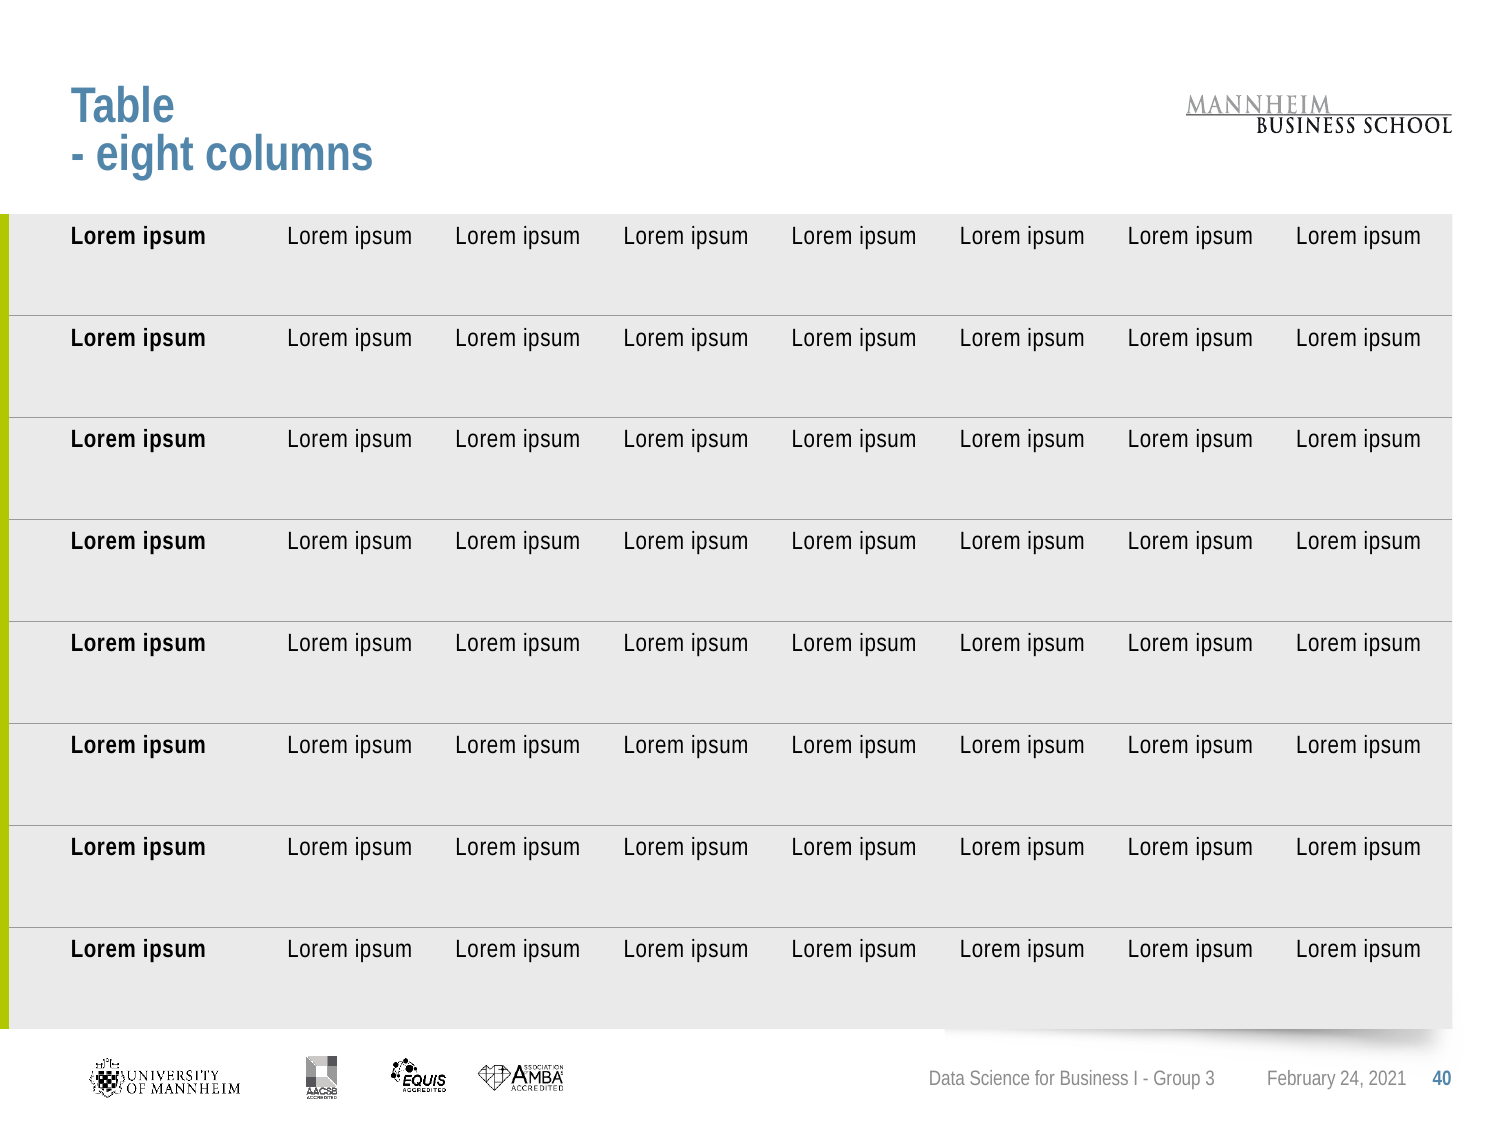

# Table - eight columns
|  | Lorem ipsum | Lorem ipsum | Lorem ipsum | Lorem ipsum | Lorem ipsum | Lorem ipsum | Lorem ipsum | Lorem ipsum |
| --- | --- | --- | --- | --- | --- | --- | --- | --- |
|  | Lorem ipsum | Lorem ipsum | Lorem ipsum | Lorem ipsum | Lorem ipsum | Lorem ipsum | Lorem ipsum | Lorem ipsum |
|  | Lorem ipsum | Lorem ipsum | Lorem ipsum | Lorem ipsum | Lorem ipsum | Lorem ipsum | Lorem ipsum | Lorem ipsum |
|  | Lorem ipsum | Lorem ipsum | Lorem ipsum | Lorem ipsum | Lorem ipsum | Lorem ipsum | Lorem ipsum | Lorem ipsum |
|  | Lorem ipsum | Lorem ipsum | Lorem ipsum | Lorem ipsum | Lorem ipsum | Lorem ipsum | Lorem ipsum | Lorem ipsum |
|  | Lorem ipsum | Lorem ipsum | Lorem ipsum | Lorem ipsum | Lorem ipsum | Lorem ipsum | Lorem ipsum | Lorem ipsum |
|  | Lorem ipsum | Lorem ipsum | Lorem ipsum | Lorem ipsum | Lorem ipsum | Lorem ipsum | Lorem ipsum | Lorem ipsum |
|  | Lorem ipsum | Lorem ipsum | Lorem ipsum | Lorem ipsum | Lorem ipsum | Lorem ipsum | Lorem ipsum | Lorem ipsum |
Data Science for Business I - Group 3
February 24, 2021
40